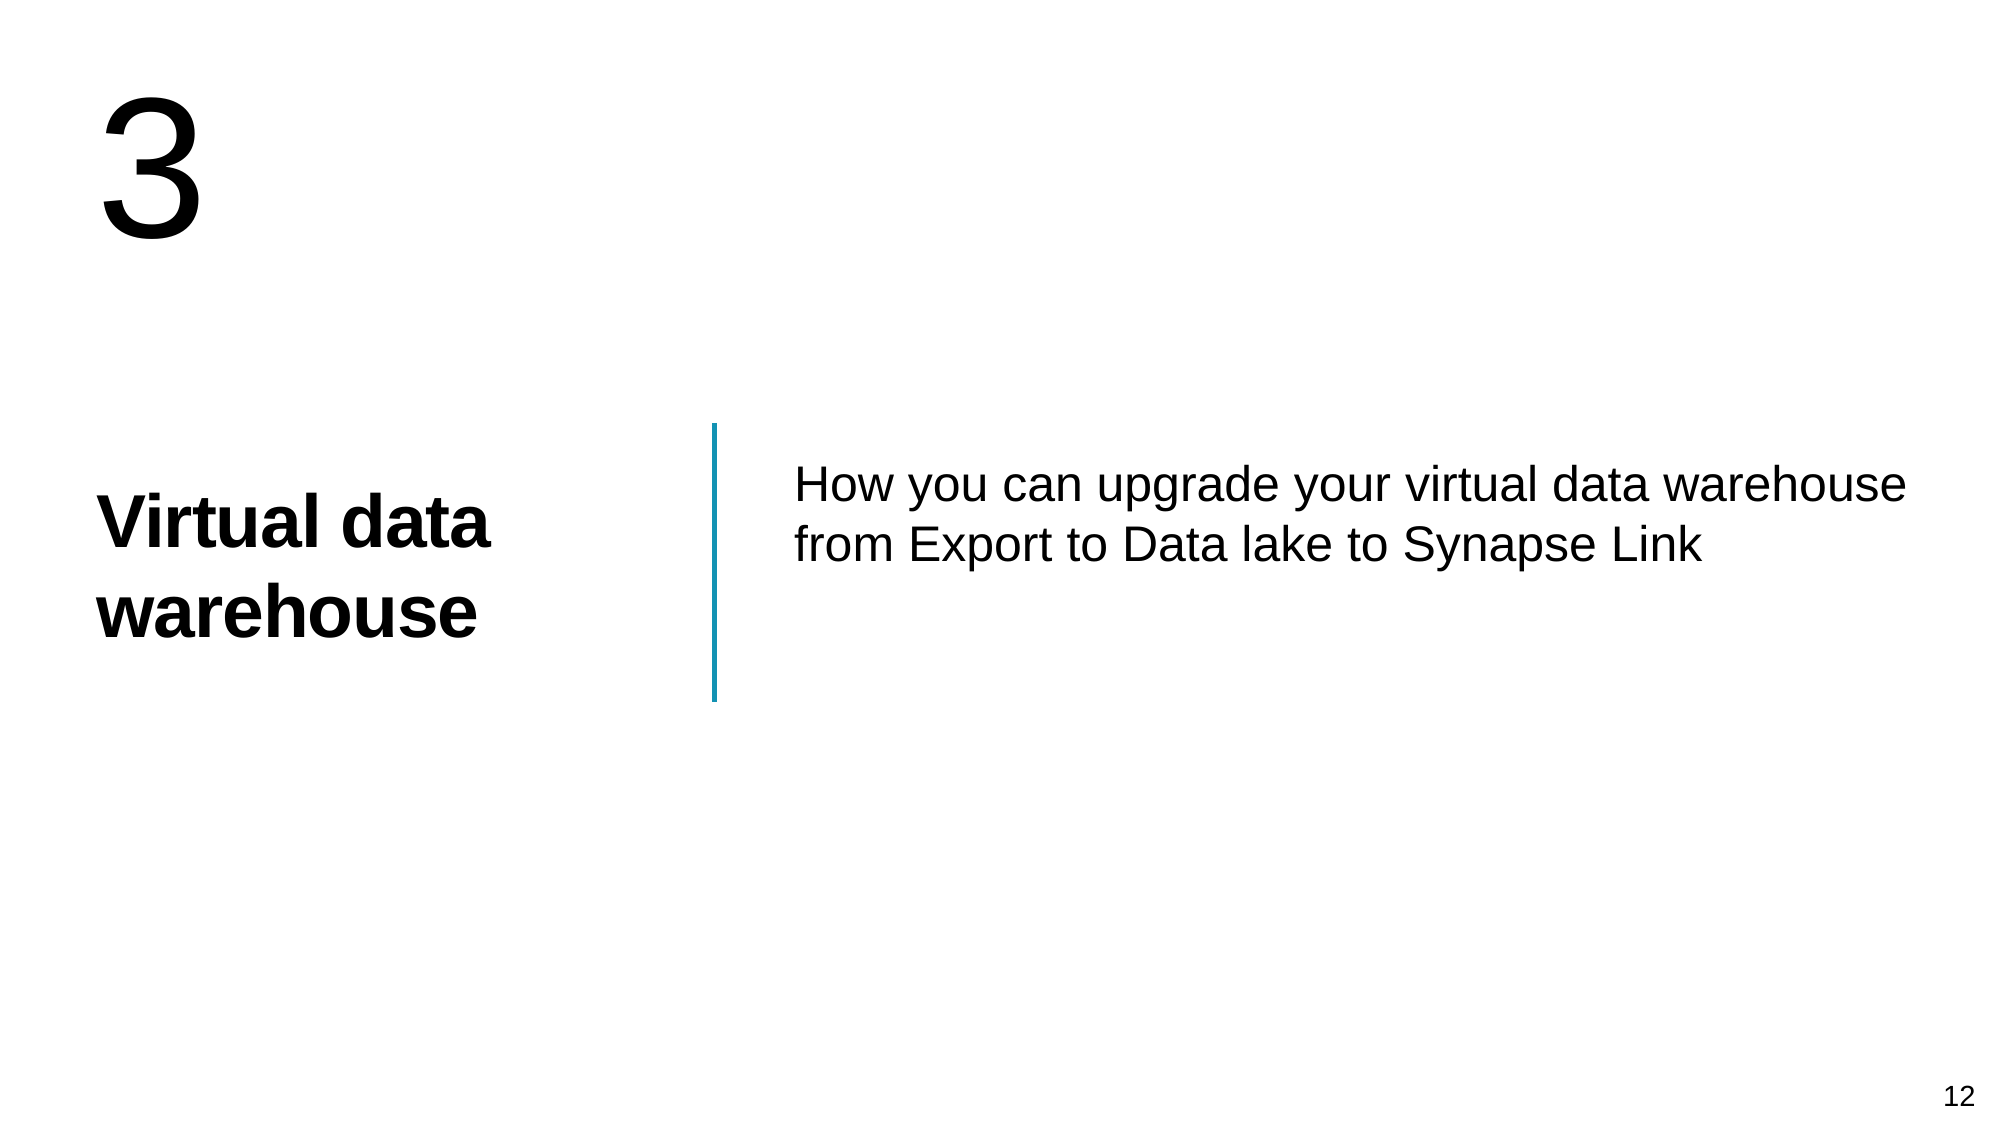

3
How you can upgrade your virtual data warehouse from Export to Data lake to Synapse Link
# Virtual data warehouse